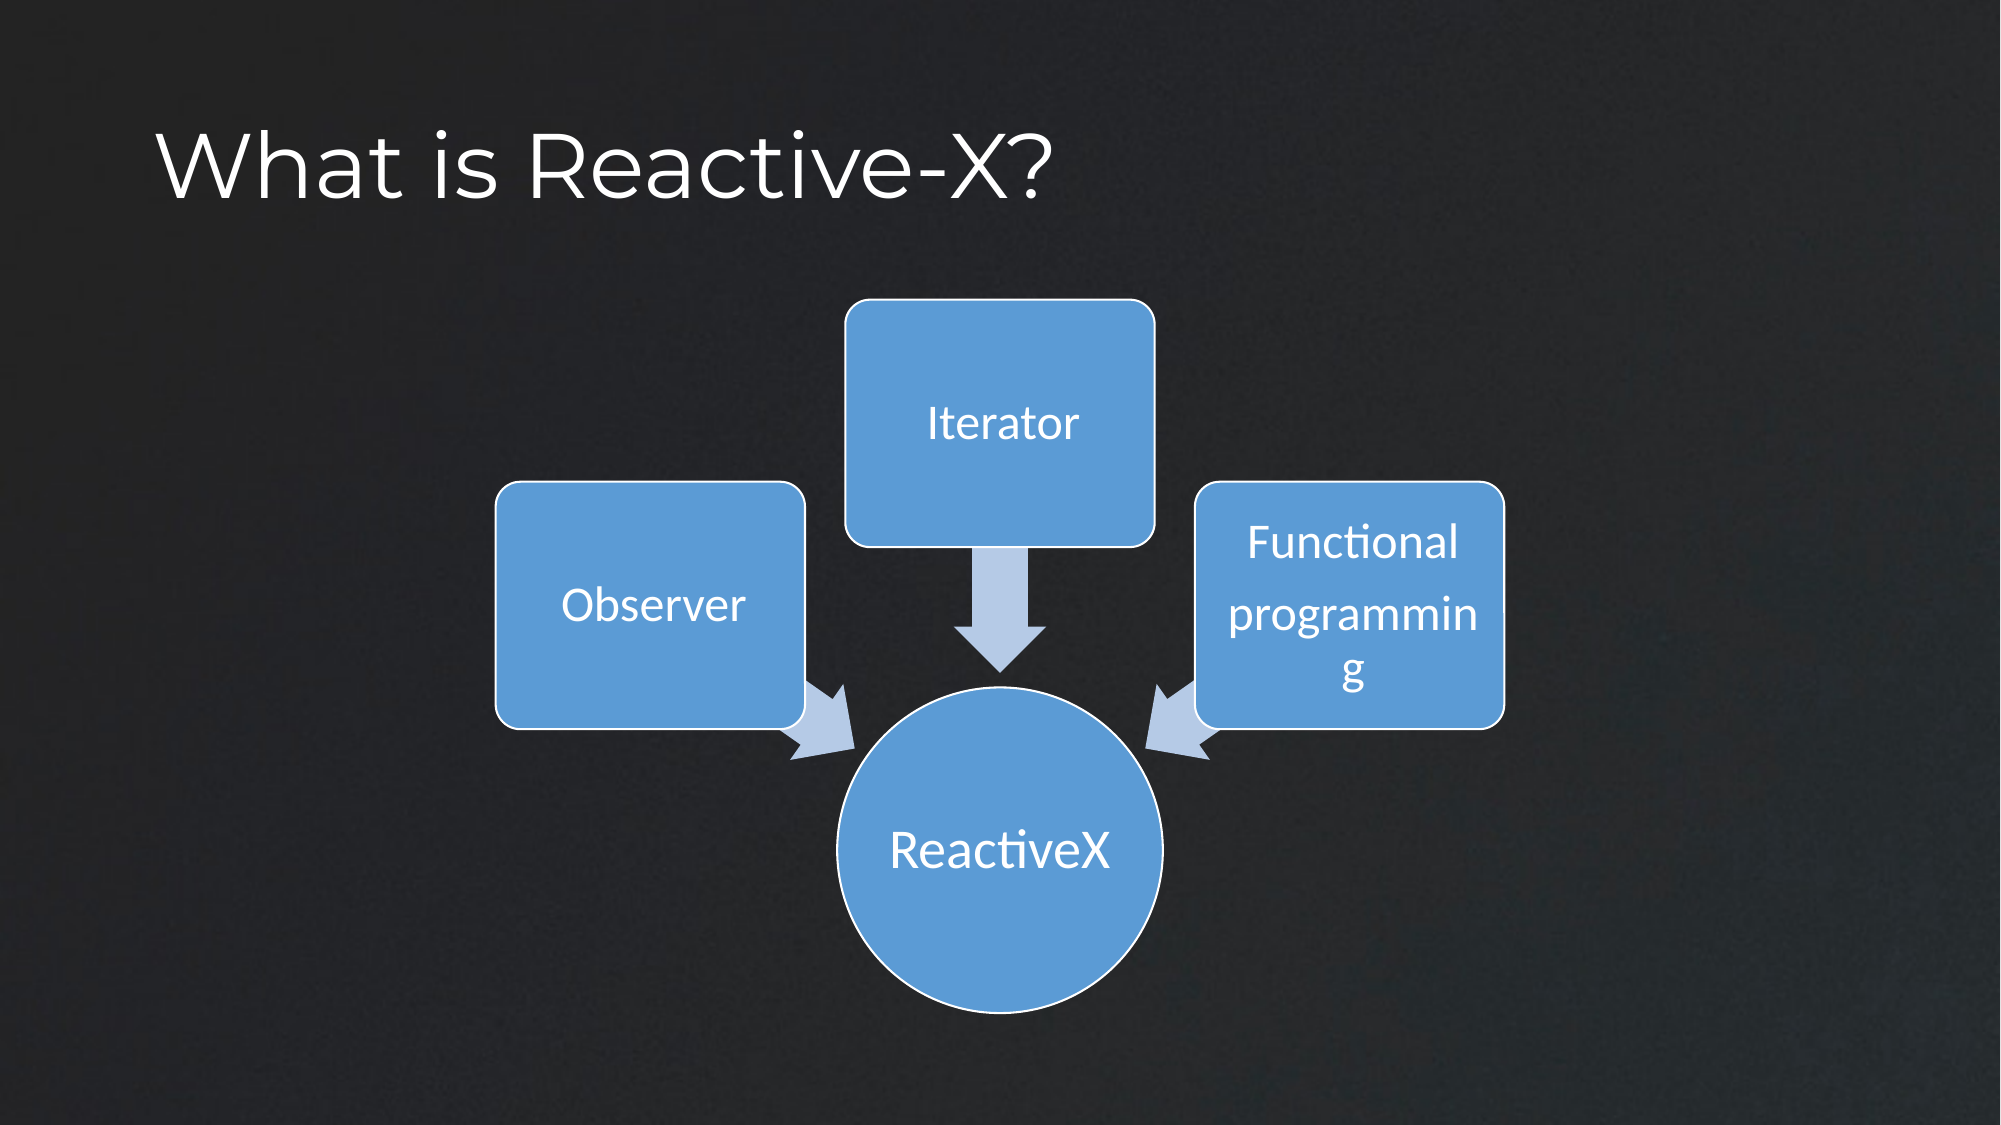

# What is Reactive-X?
ReactiveX
Observer
Iterator
Functional
programming